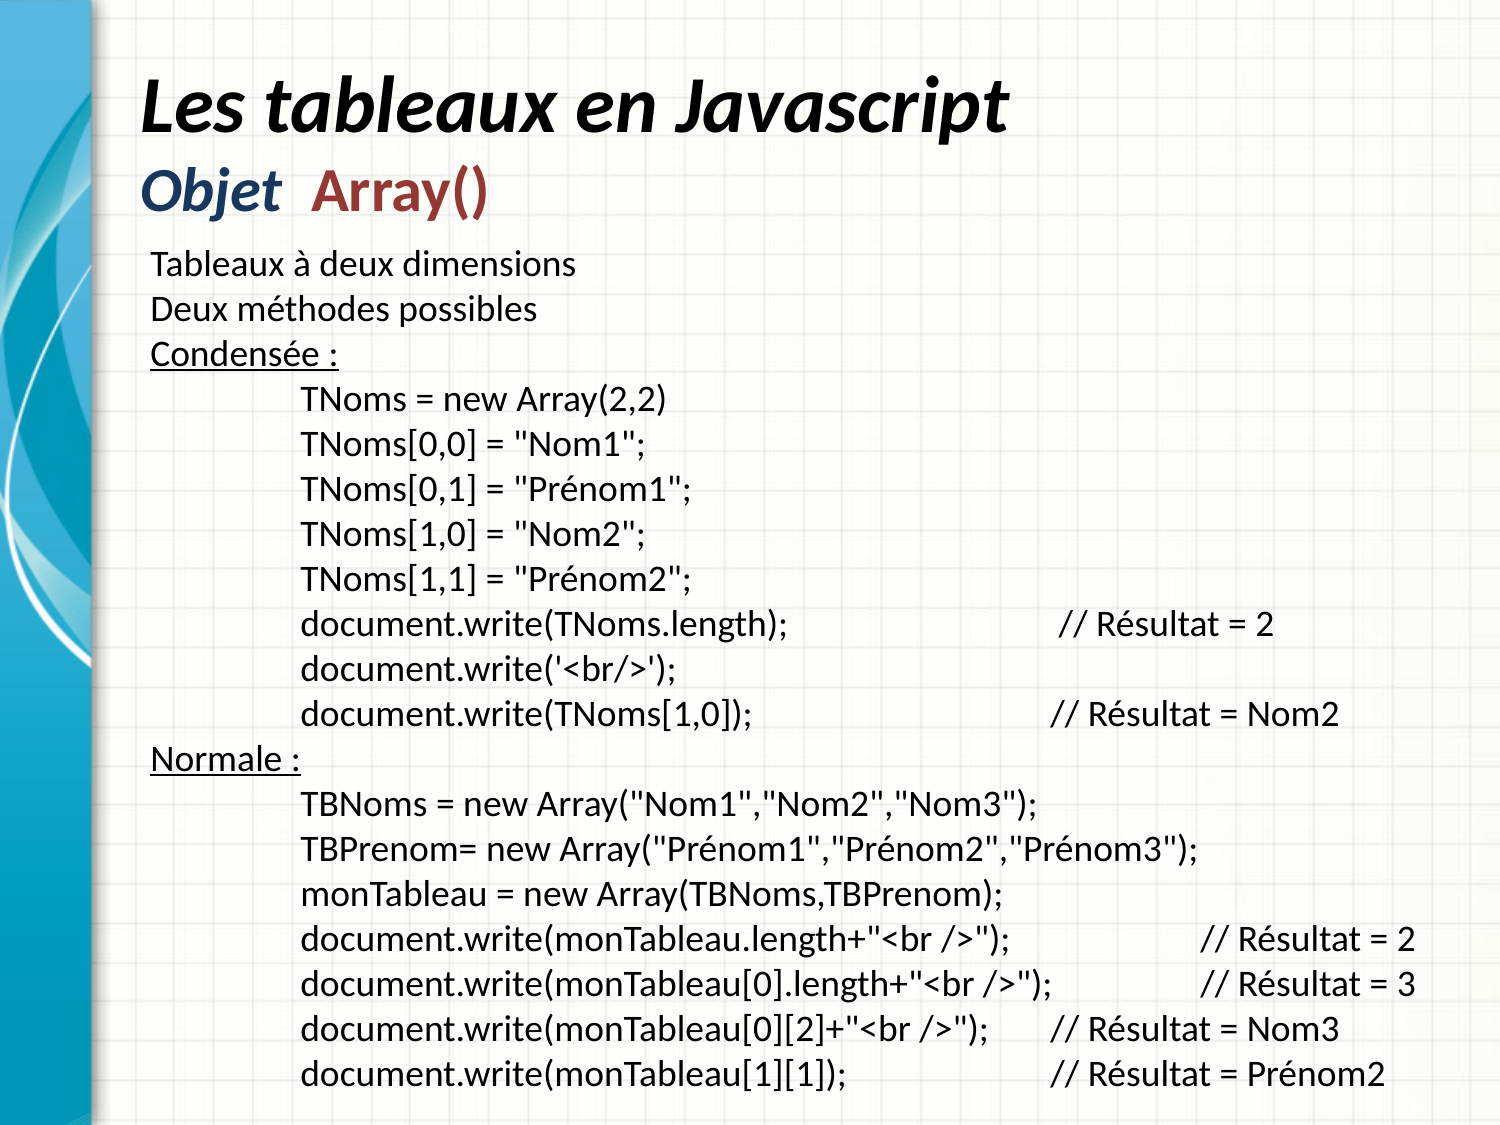

# Les tableaux en Javascript Objet  Array()
Tableaux à deux dimensions
Deux méthodes possibles
Condensée :
	TNoms = new Array(2,2)
	TNoms[0,0] = "Nom1";
	TNoms[0,1] = "Prénom1";
	TNoms[1,0] = "Nom2";
	TNoms[1,1] = "Prénom2";
	document.write(TNoms.length);		 // Résultat = 2
	document.write('<br/>');
	document.write(TNoms[1,0]); 		// Résultat = Nom2
Normale :
 	TBNoms = new Array("Nom1","Nom2","Nom3");
  	TBPrenom= new Array("Prénom1","Prénom2","Prénom3");
  	monTableau = new Array(TBNoms,TBPrenom);
 	document.write(monTableau.length+"<br />"); 		// Résultat = 2
  	document.write(monTableau[0].length+"<br />"); 	// Résultat = 3
 	document.write(monTableau[0][2]+"<br />"); 	// Résultat = Nom3
  	document.write(monTableau[1][1]); 		// Résultat = Prénom2